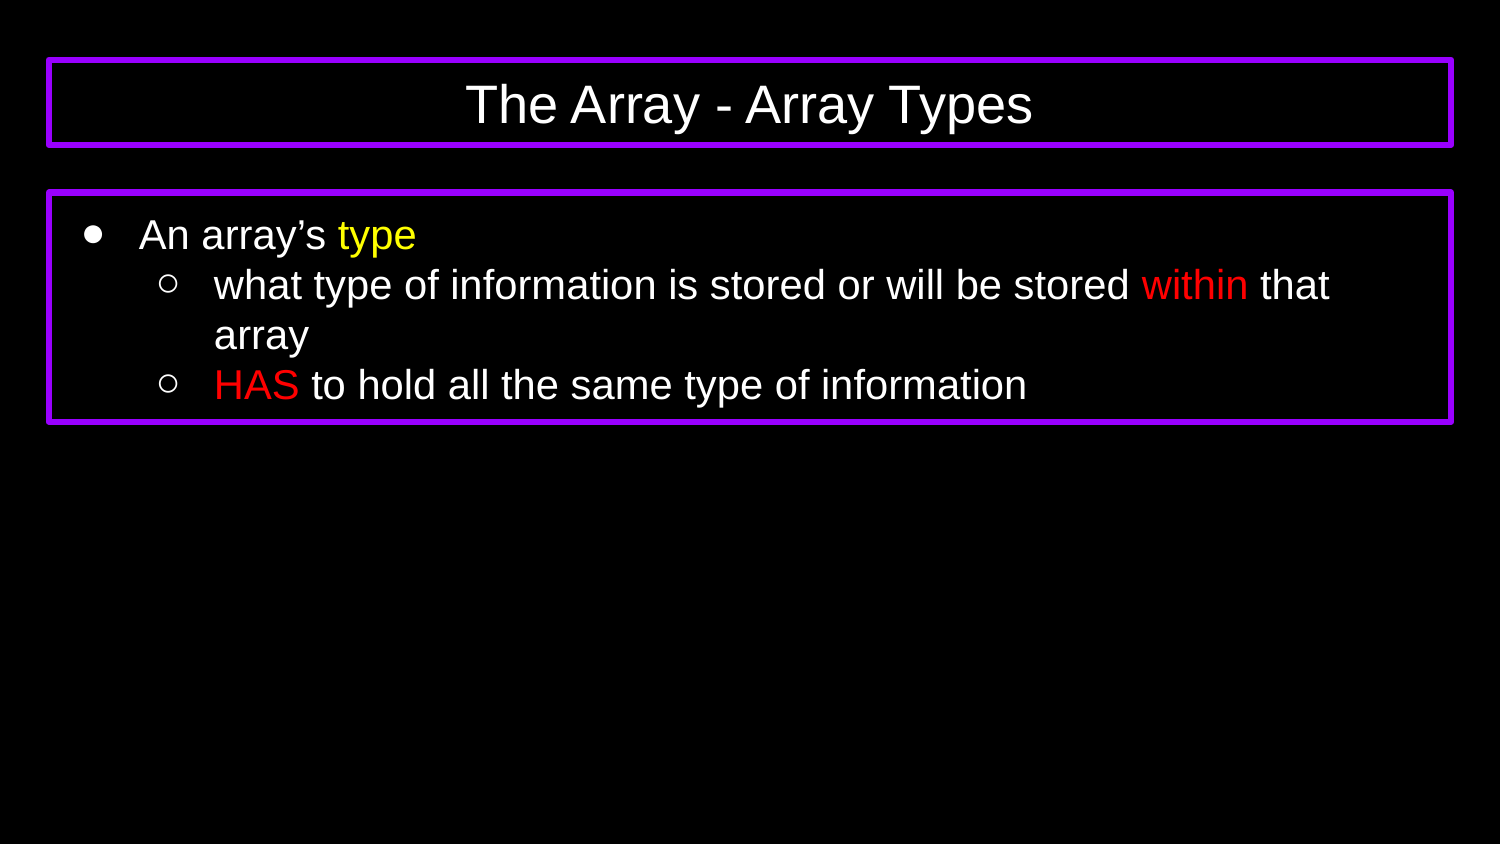

# The Array - Array Types
An array’s type
what type of information is stored or will be stored within that array
HAS to hold all the same type of information